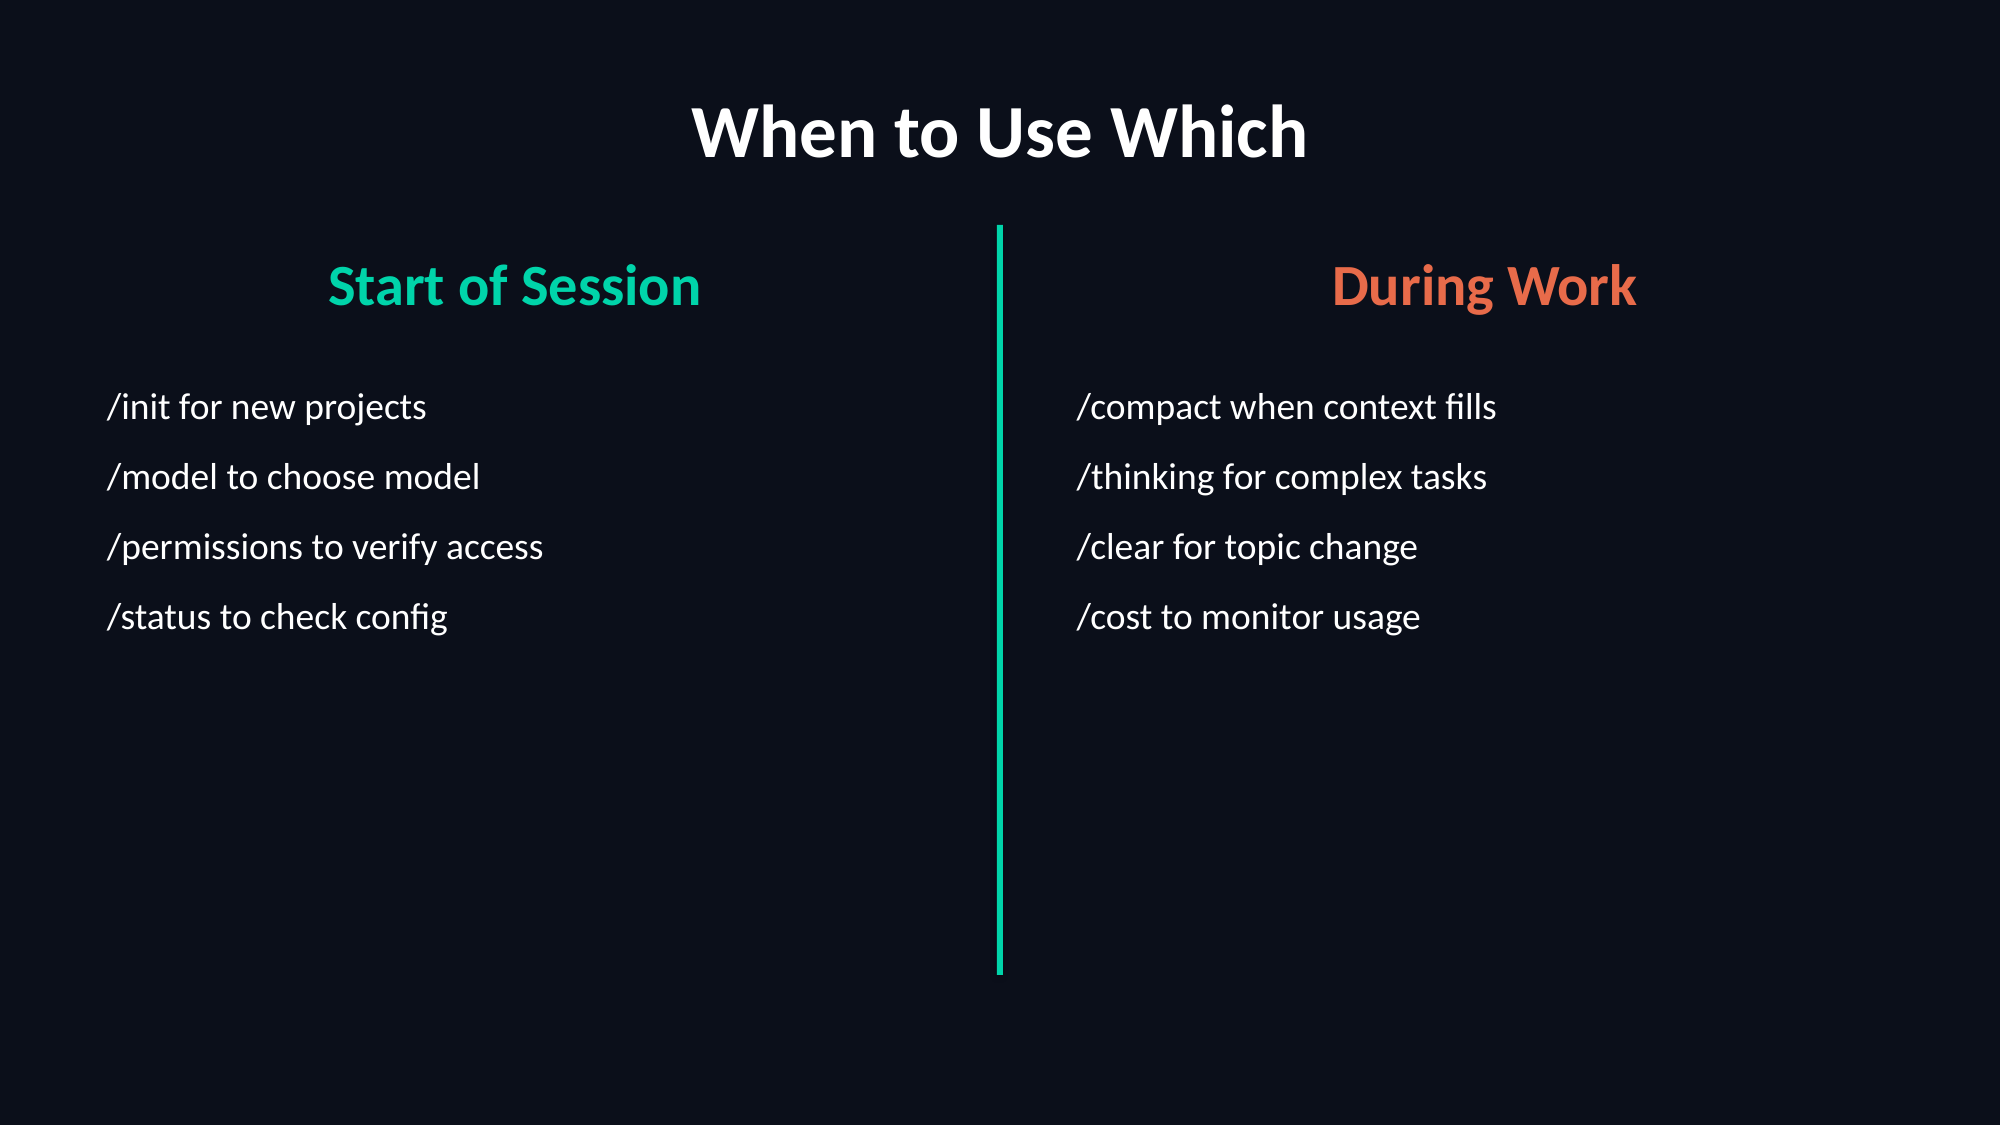

When to Use Which

Start of Session
During Work
  /init for new projects
  /model to choose model
  /permissions to verify access
  /status to check config
  /compact when context fills
  /thinking for complex tasks
  /clear for topic change
  /cost to monitor usage